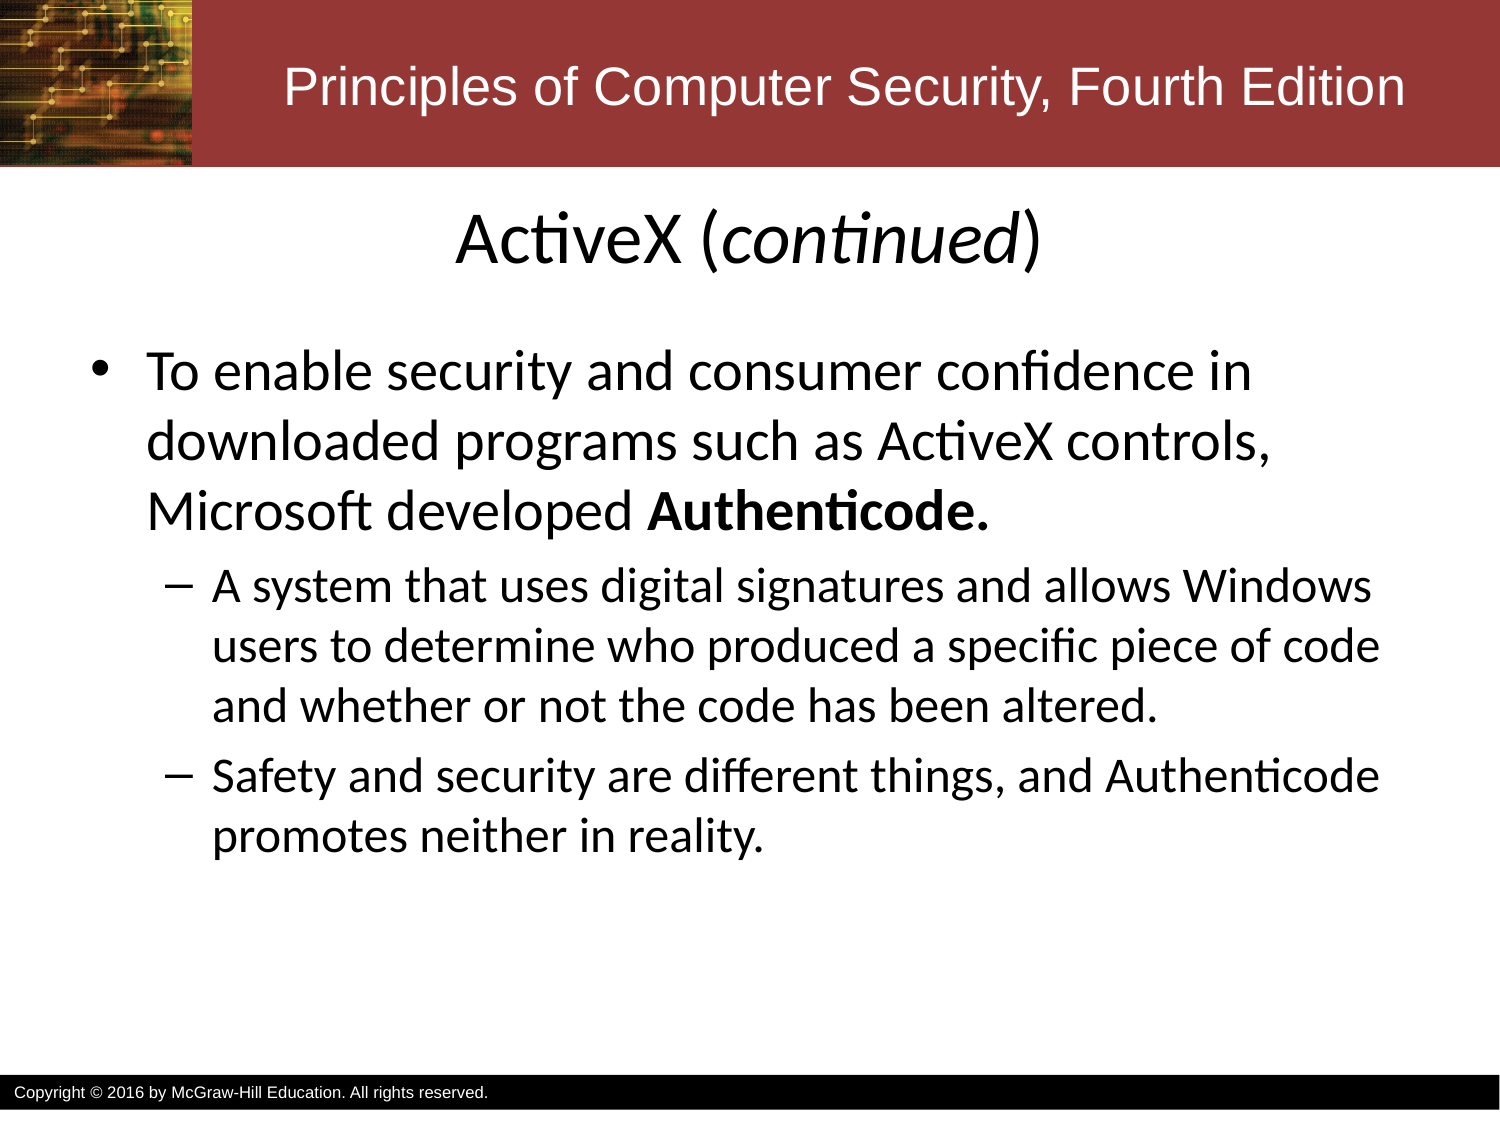

# ActiveX (continued)
To enable security and consumer confidence in downloaded programs such as ActiveX controls, Microsoft developed Authenticode.
A system that uses digital signatures and allows Windows users to determine who produced a specific piece of code and whether or not the code has been altered.
Safety and security are different things, and Authenticode promotes neither in reality.